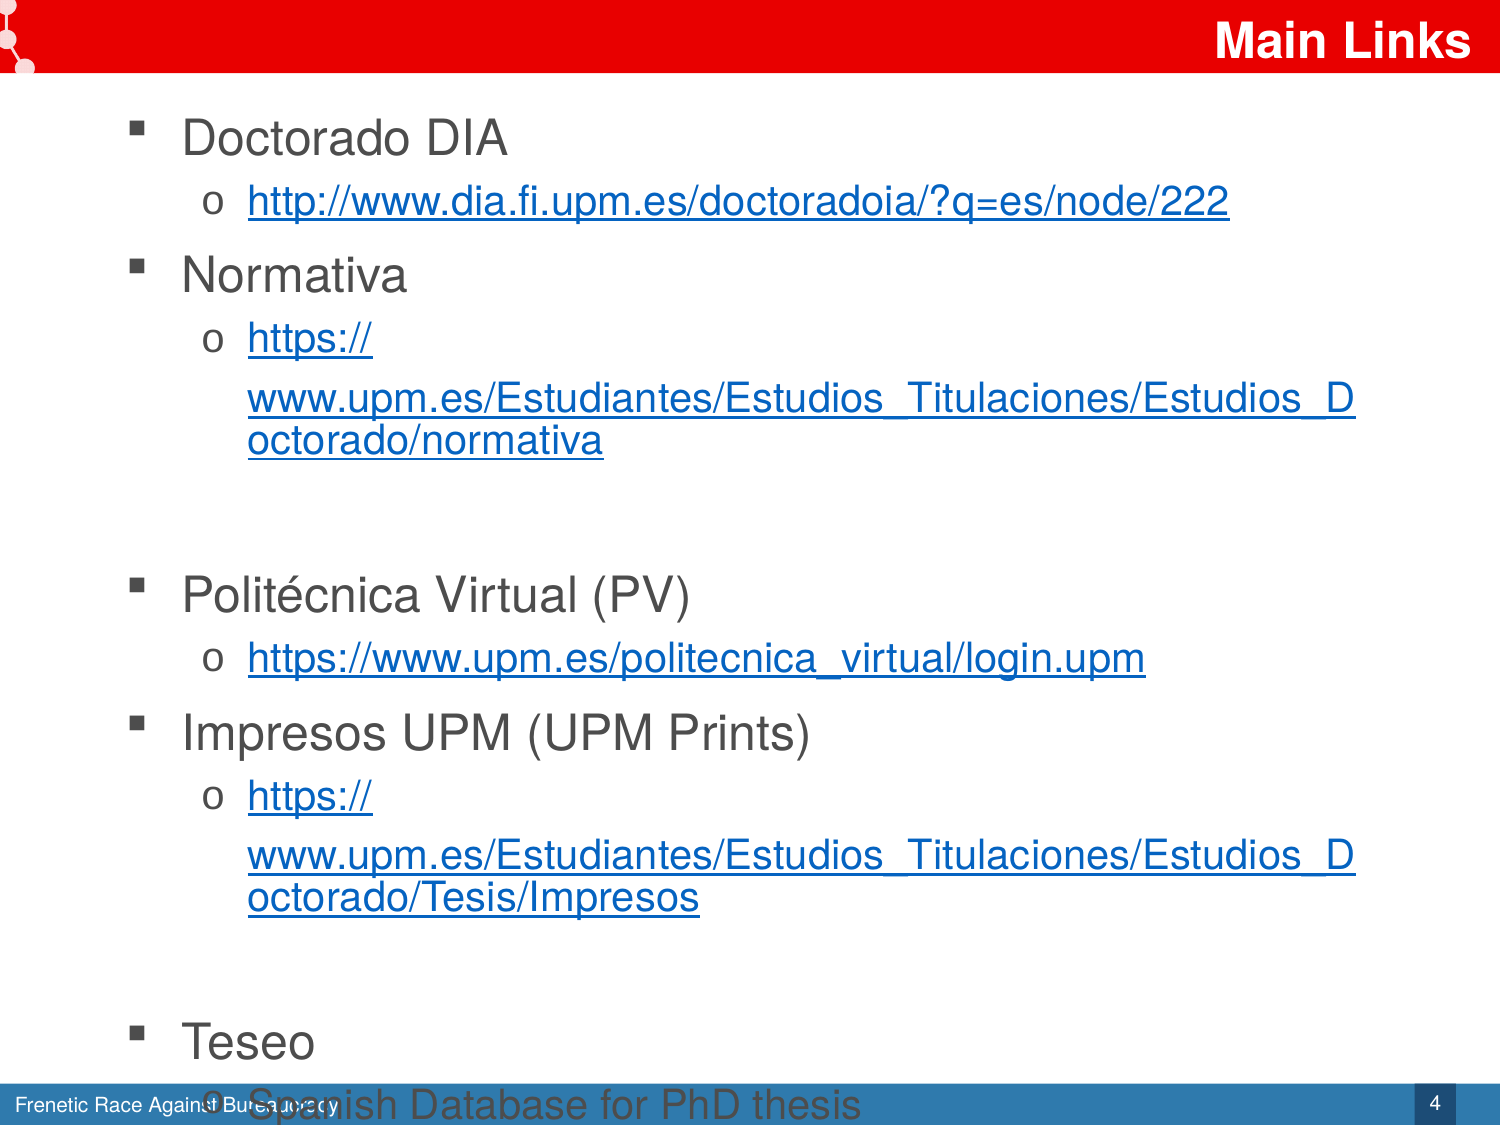

# Main Links
Doctorado DIA
http://www.dia.fi.upm.es/doctoradoia/?q=es/node/222
Normativa
https://www.upm.es/Estudiantes/Estudios_Titulaciones/Estudios_Doctorado/normativa

Politécnica Virtual (PV)
https://www.upm.es/politecnica_virtual/login.upm
Impresos UPM (UPM Prints)
https://www.upm.es/Estudiantes/Estudios_Titulaciones/Estudios_Doctorado/Tesis/Impresos

Teseo
Spanish Database for PhD thesis
https://www.educacion.gob.es/teseo/irGestionarConsulta.do
4